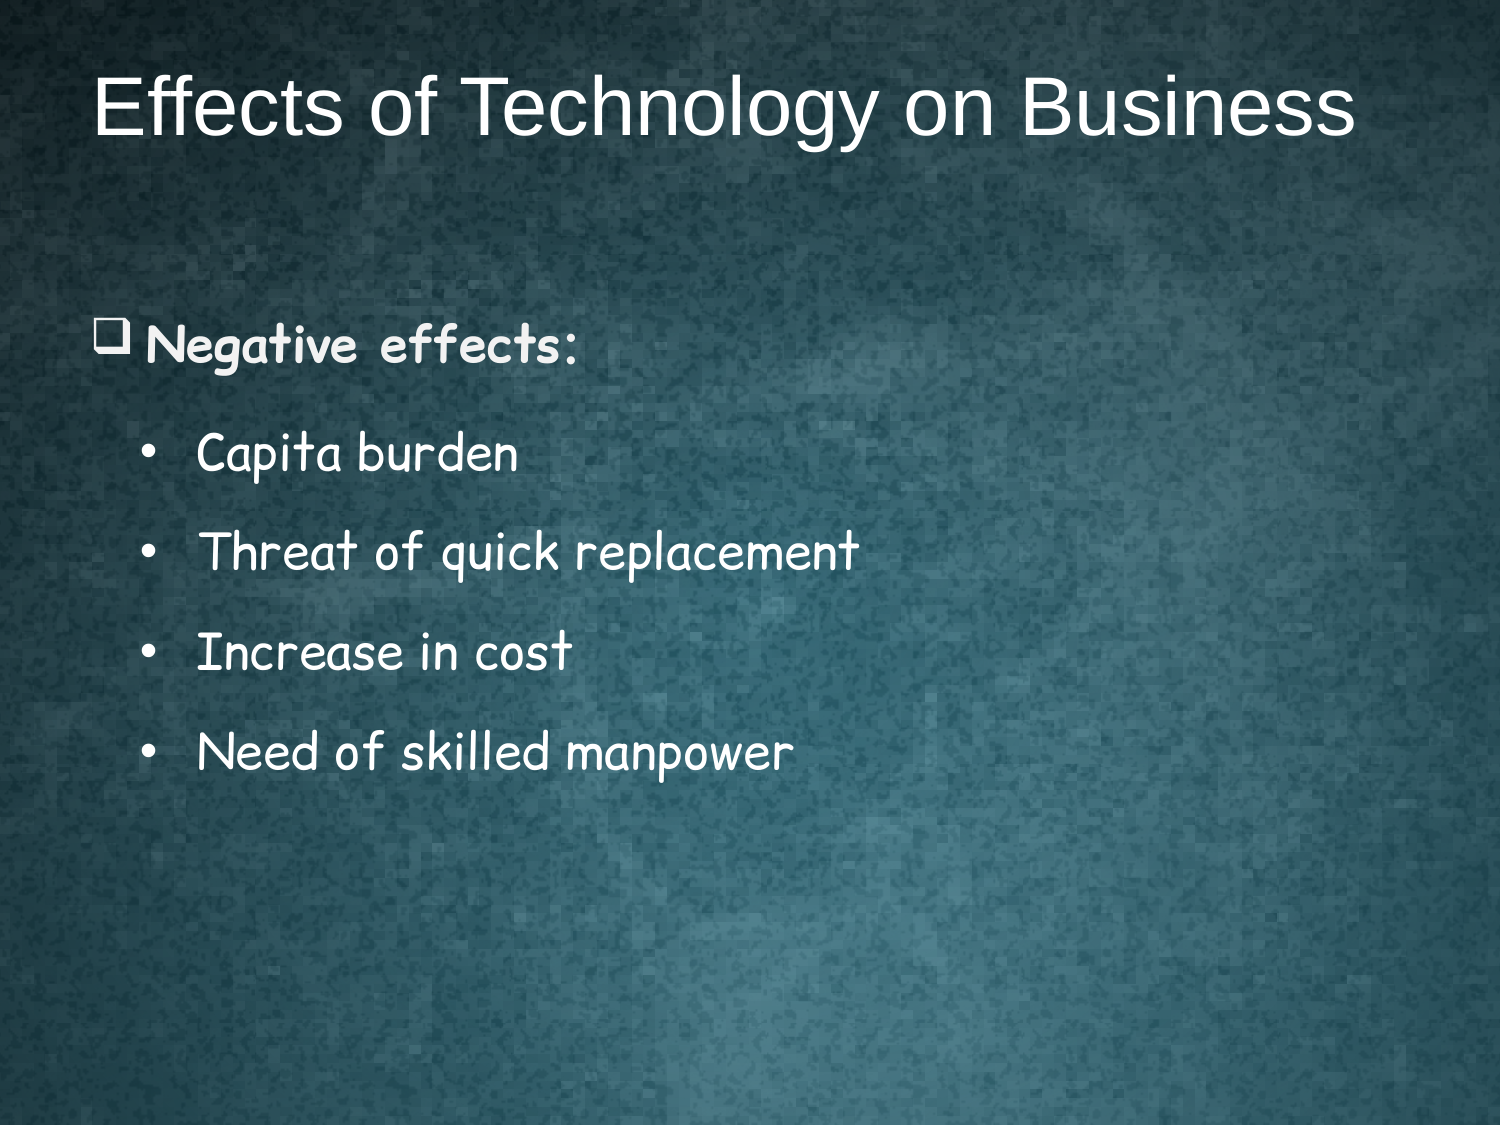

Effects of Technology on Business
Negative effects:
Capita burden
Threat of quick replacement
Increase in cost
Need of skilled manpower
15